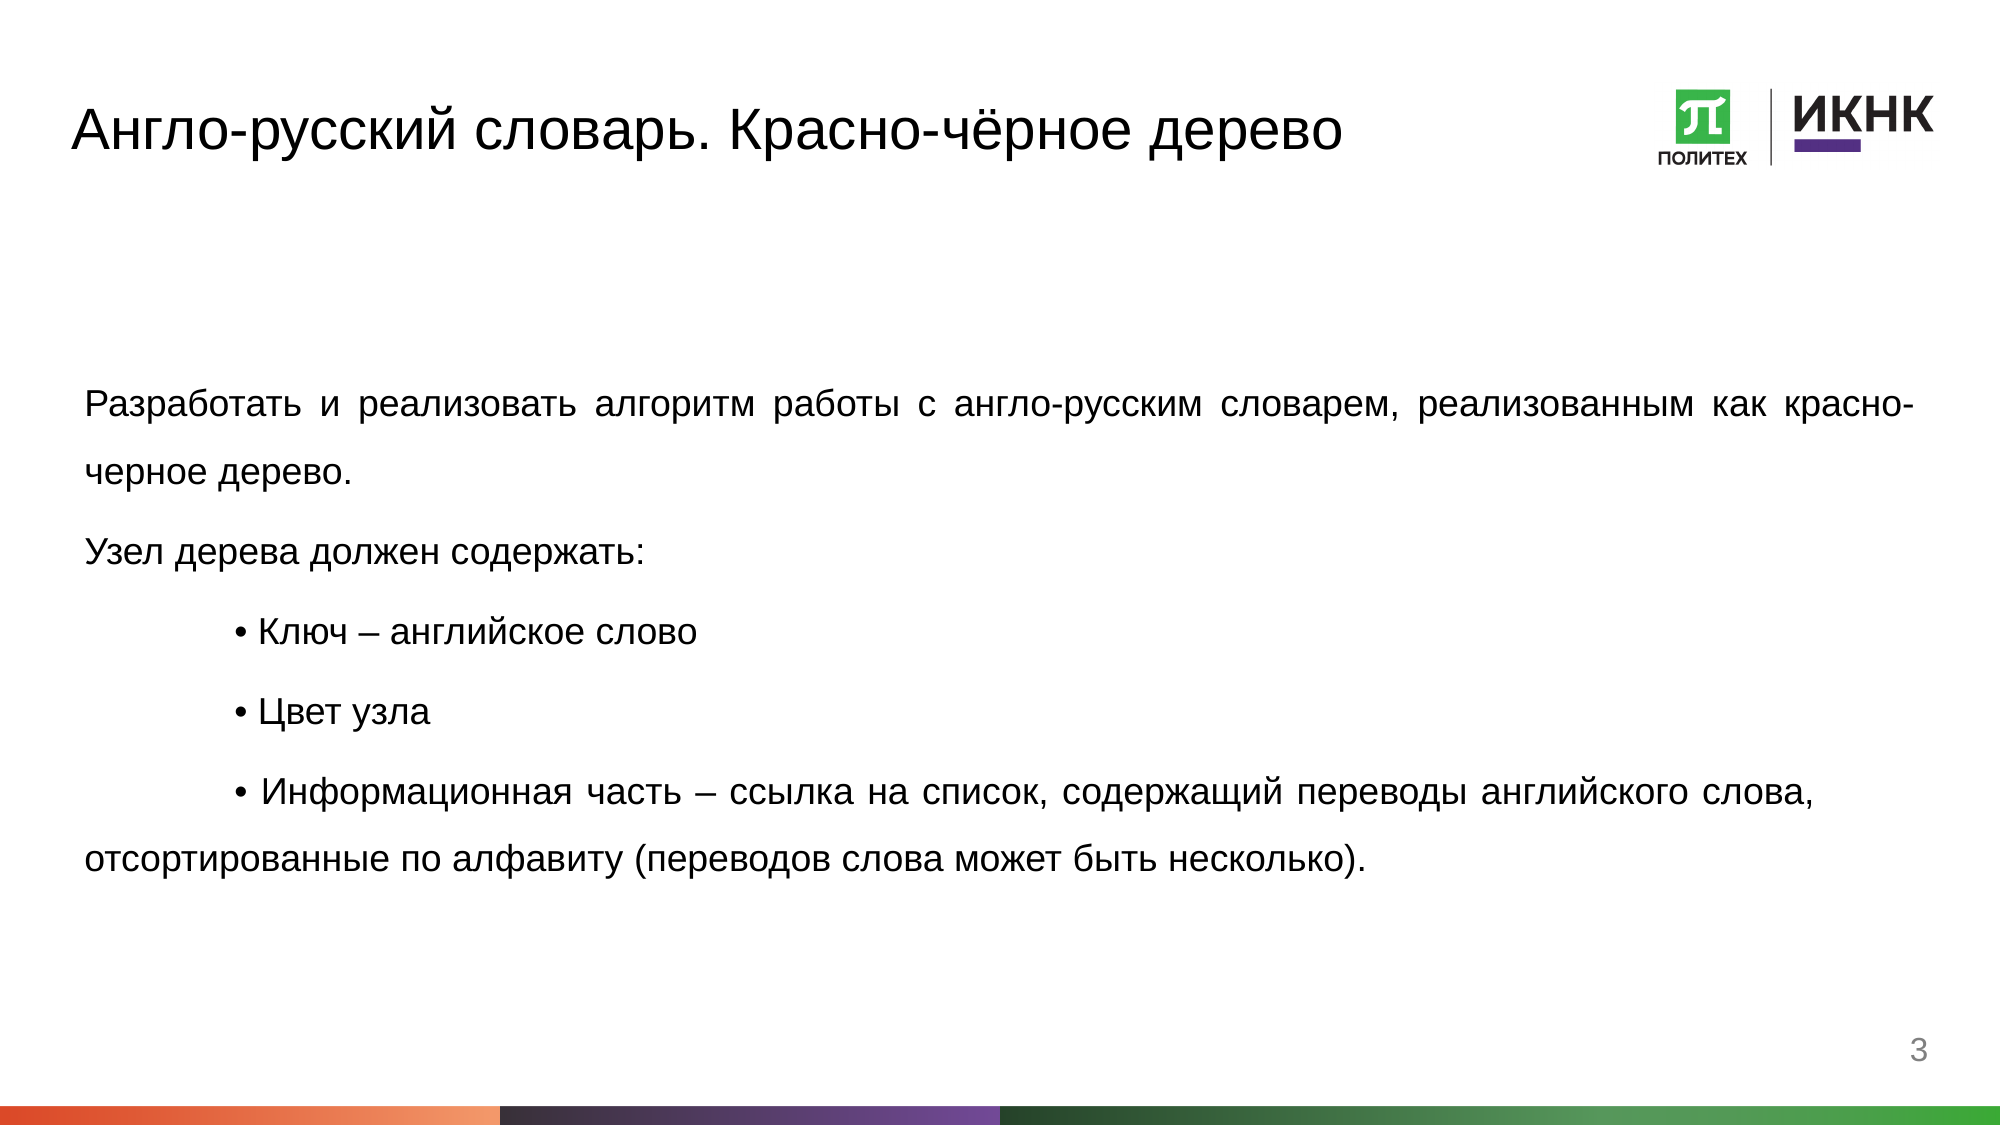

# Англо-русский словарь. Красно-чёрное дерево
Разработать и реализовать алгоритм работы с англо-русским словарем, реализованным как красно-черное дерево.
Узел дерева должен содержать:
	• Ключ – английское слово
	• Цвет узла
	• Информационная часть – ссылка на список, содержащий переводы английского слова, 	отсортированные по алфавиту (переводов слова может быть несколько).
3